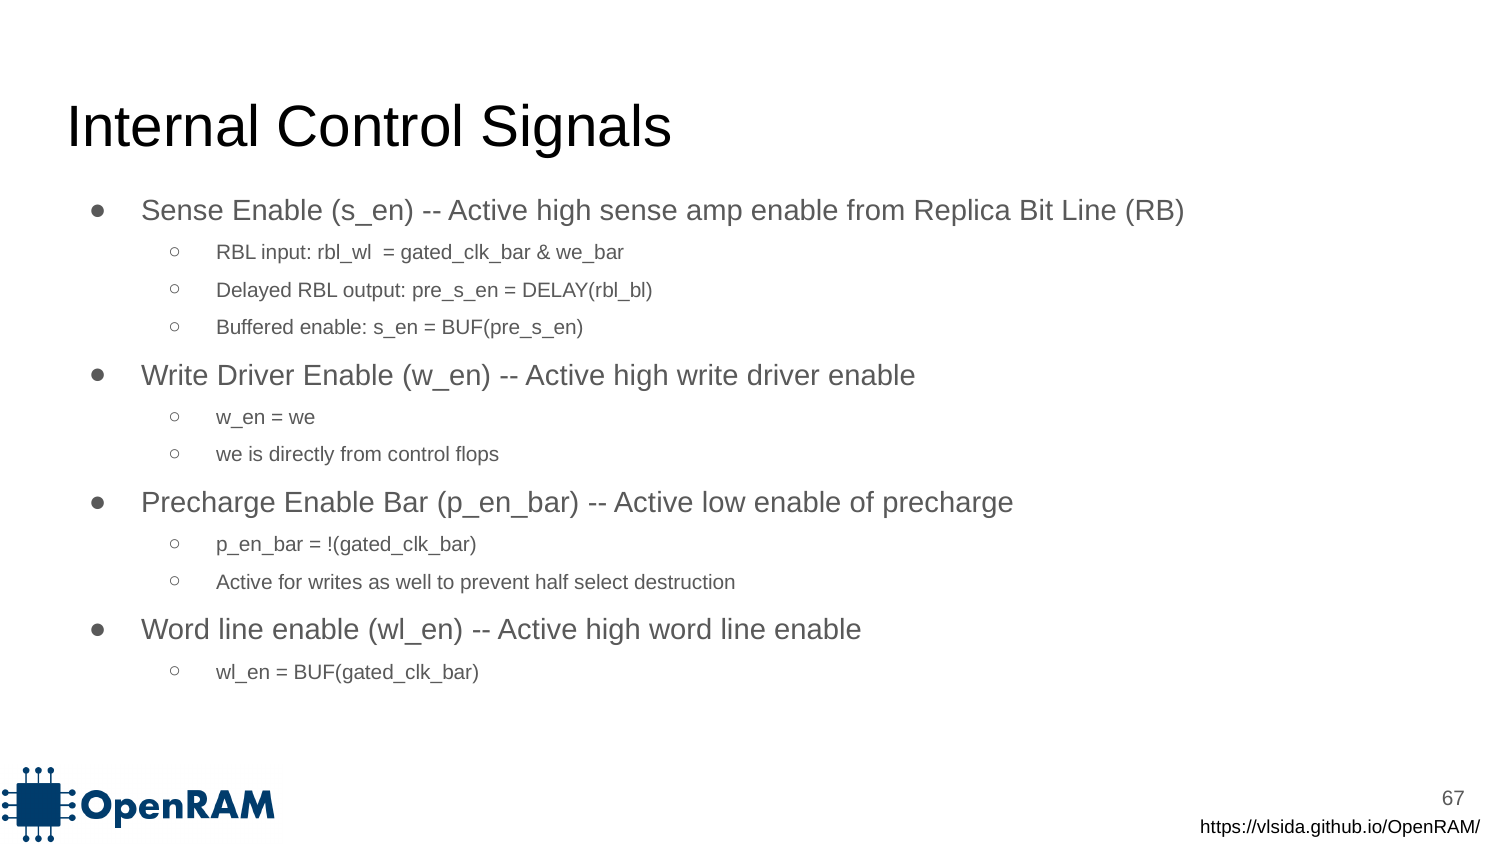

# Internal Control Signals
Sense Enable (s_en) -- Active high sense amp enable from Replica Bit Line (RB)
RBL input: rbl_wl  = gated_clk_bar & we_bar
Delayed RBL output: pre_s_en = DELAY(rbl_bl)
Buffered enable: s_en = BUF(pre_s_en)
Write Driver Enable (w_en) -- Active high write driver enable
w_en = we
we is directly from control flops
Precharge Enable Bar (p_en_bar) -- Active low enable of precharge
p_en_bar = !(gated_clk_bar)
Active for writes as well to prevent half select destruction
Word line enable (wl_en) -- Active high word line enable
wl_en = BUF(gated_clk_bar)

67